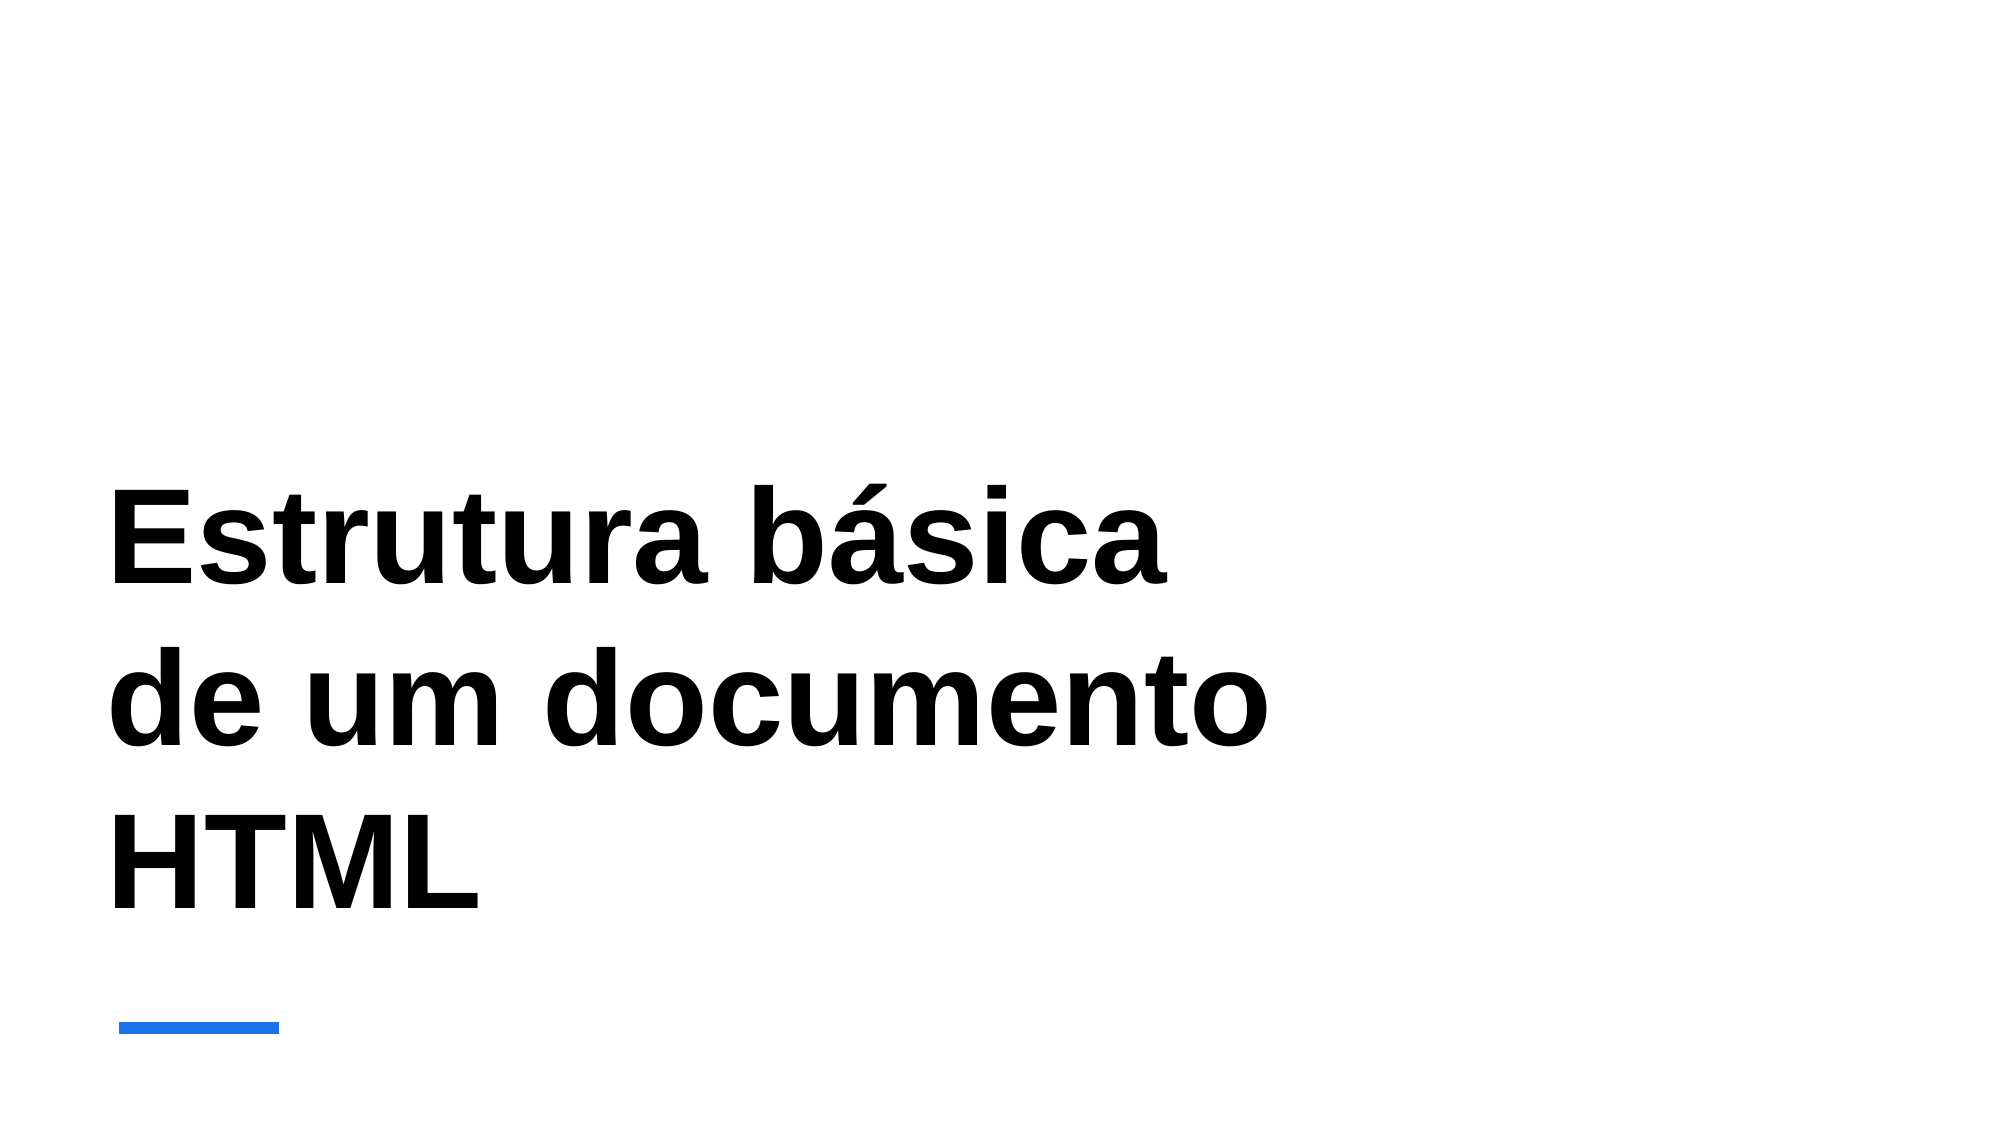

# Estrutura básica de um documento HTML